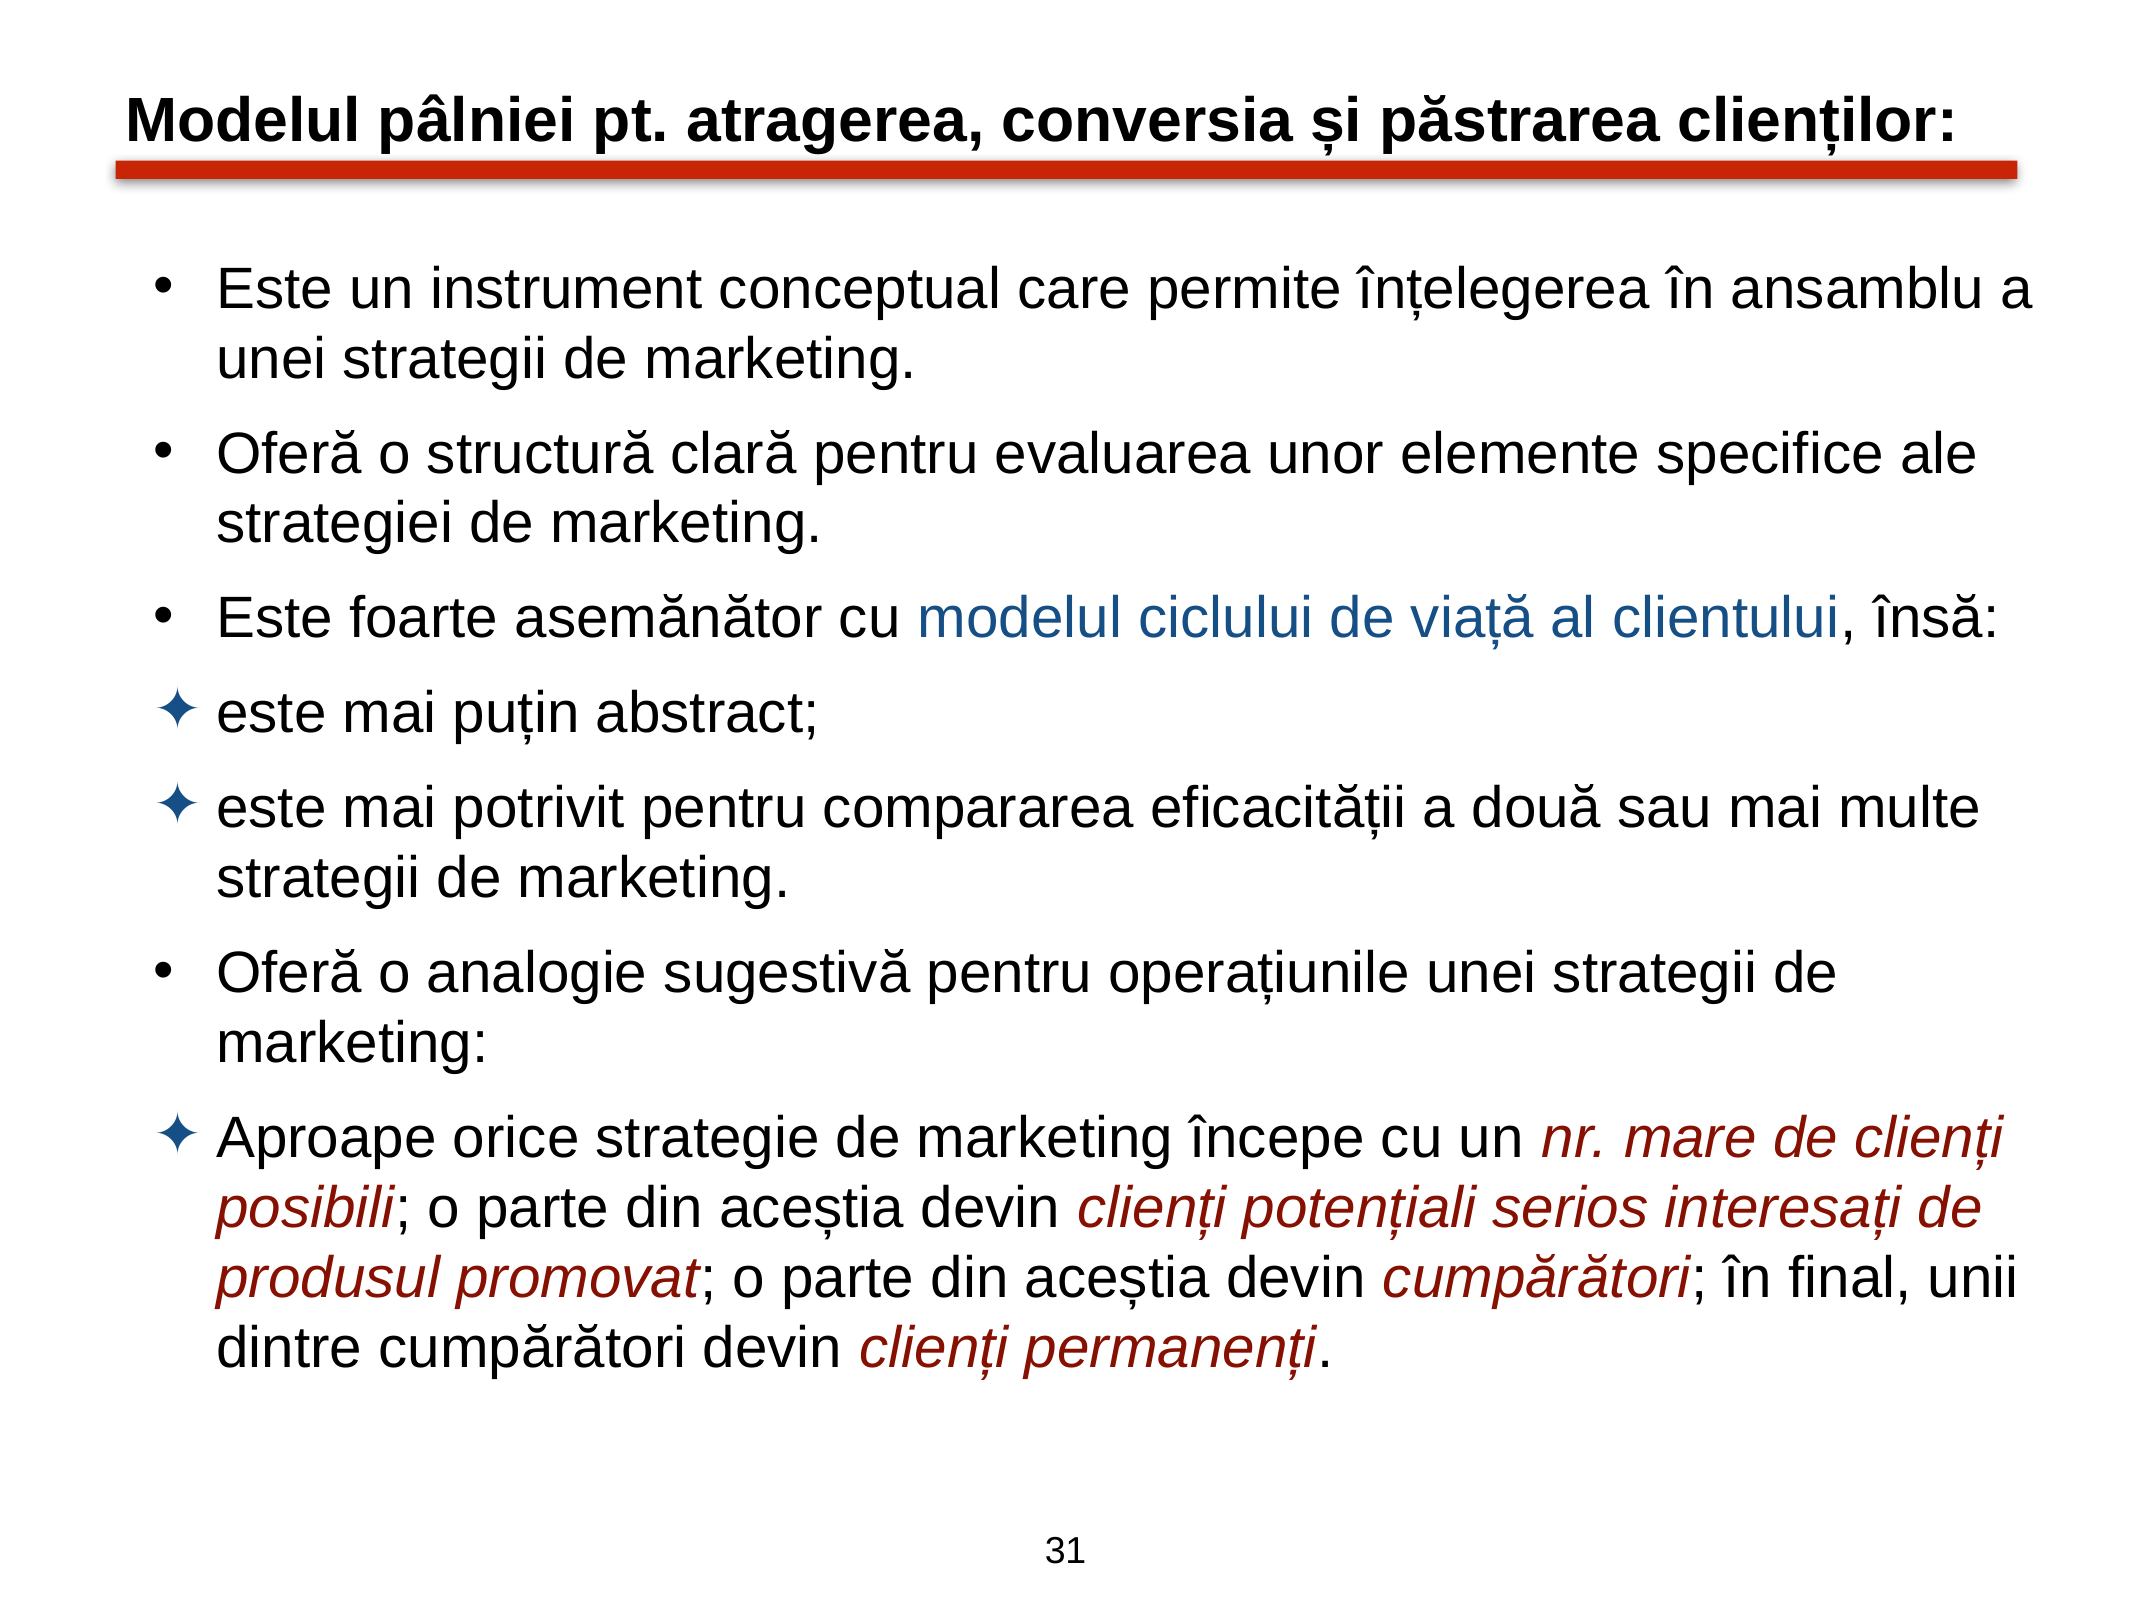

Modelul pâlniei pt. atragerea, conversia și păstrarea clienților:

Este un instrument conceptual care permite înțelegerea în ansamblu a unei strategii de marketing.
Oferă o structură clară pentru evaluarea unor elemente specifice ale strategiei de marketing.
Este foarte asemănător cu modelul ciclului de viață al clientului, însă:
este mai puțin abstract;
este mai potrivit pentru compararea eficacității a două sau mai multe strategii de marketing.
Oferă o analogie sugestivă pentru operațiunile unei strategii de marketing:
Aproape orice strategie de marketing începe cu un nr. mare de clienți posibili; o parte din aceștia devin clienți potențiali serios interesați de produsul promovat; o parte din aceștia devin cumpărători; în final, unii dintre cumpărători devin clienți permanenți.
31